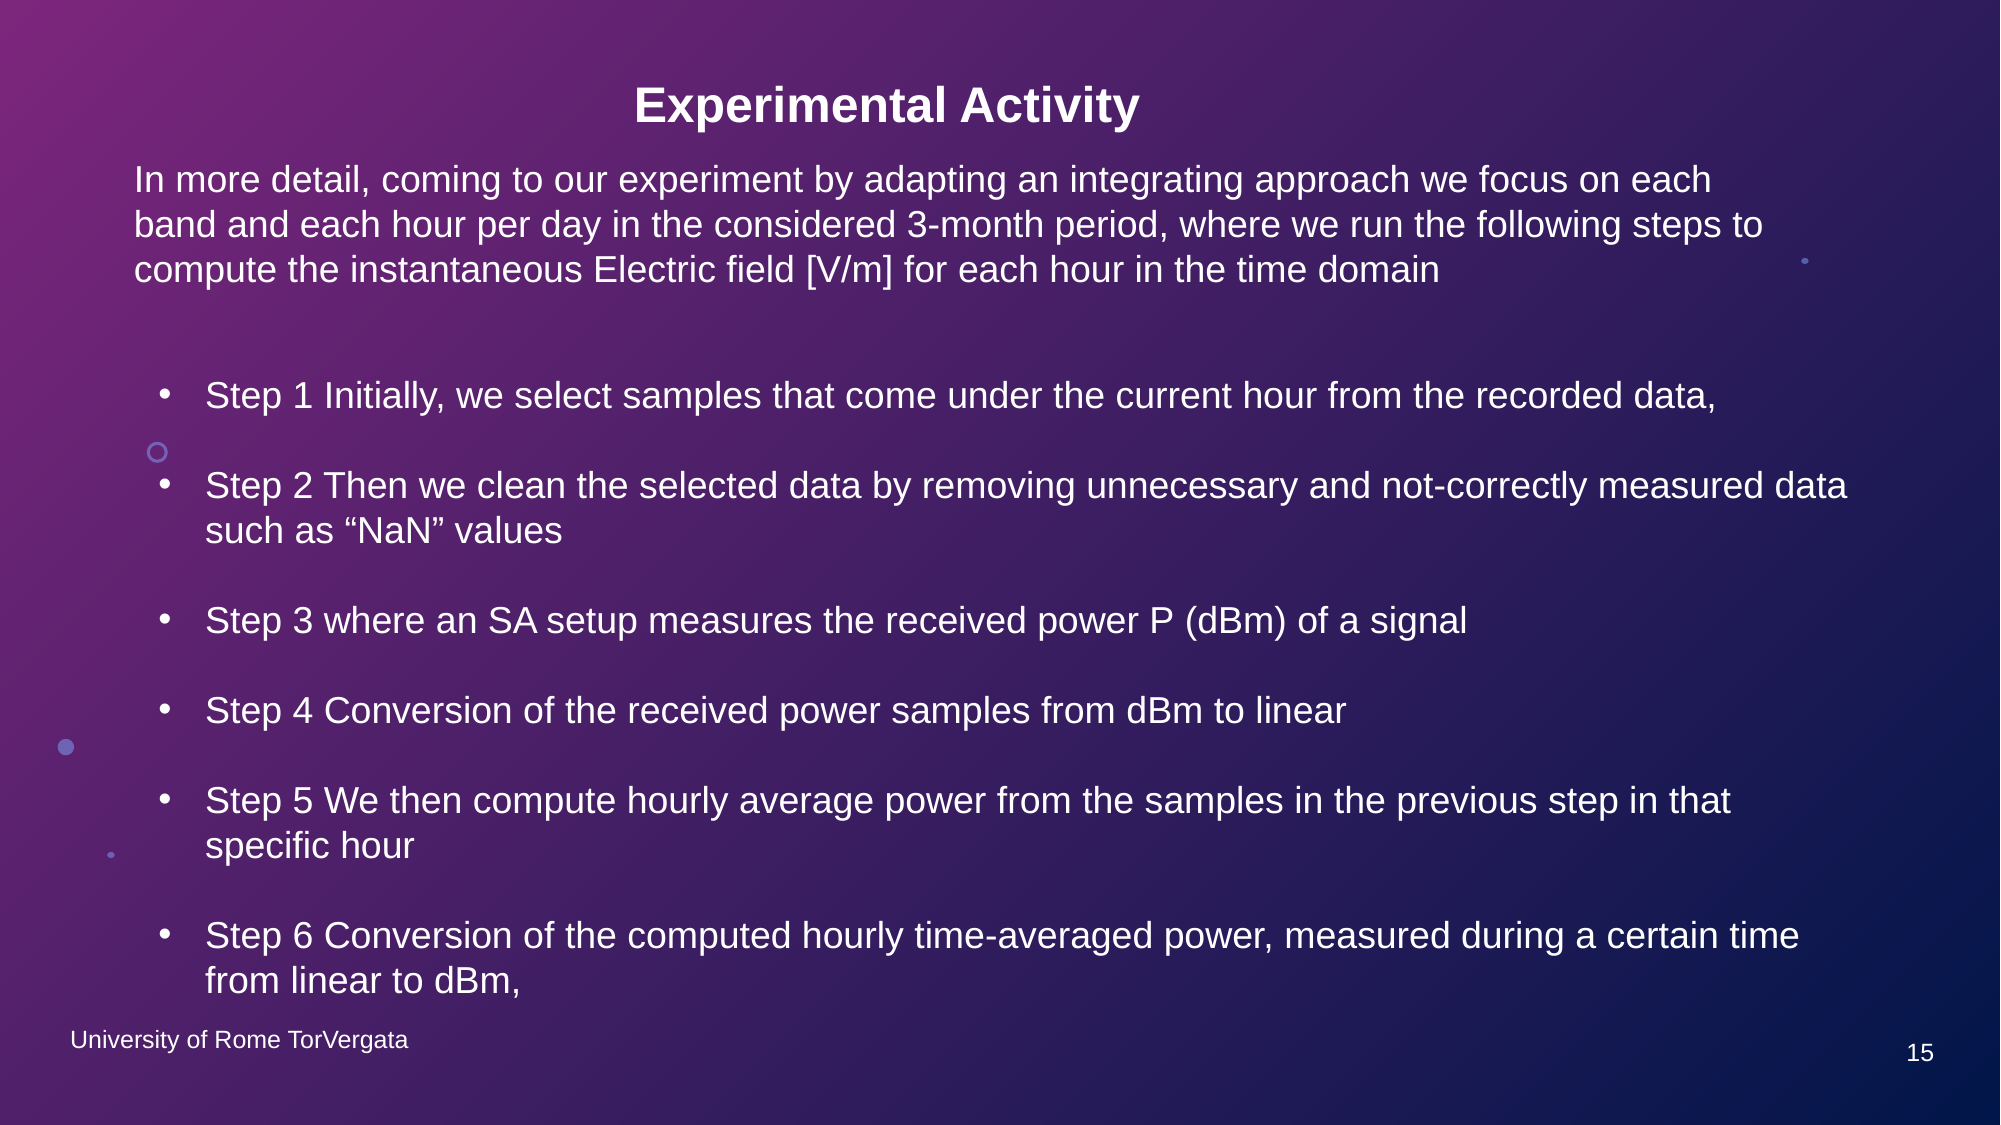

Experimental Activity
In more detail, coming to our experiment by adapting an integrating approach we focus on each band and each hour per day in the considered 3-month period, where we run the following steps to compute the instantaneous Electric field [V/m] for each hour in the time domain
Step 1 Initially, we select samples that come under the current hour from the recorded data,

Step 2 Then we clean the selected data by removing unnecessary and not-correctly measured data such as “NaN” values

Step 3 where an SA setup measures the received power P (dBm) of a signal

Step 4 Conversion of the received power samples from dBm to linear

Step 5 We then compute hourly average power from the samples in the previous step in that specific hour

Step 6 Conversion of the computed hourly time-averaged power, measured during a certain time from linear to dBm,

15
University of Rome TorVergata